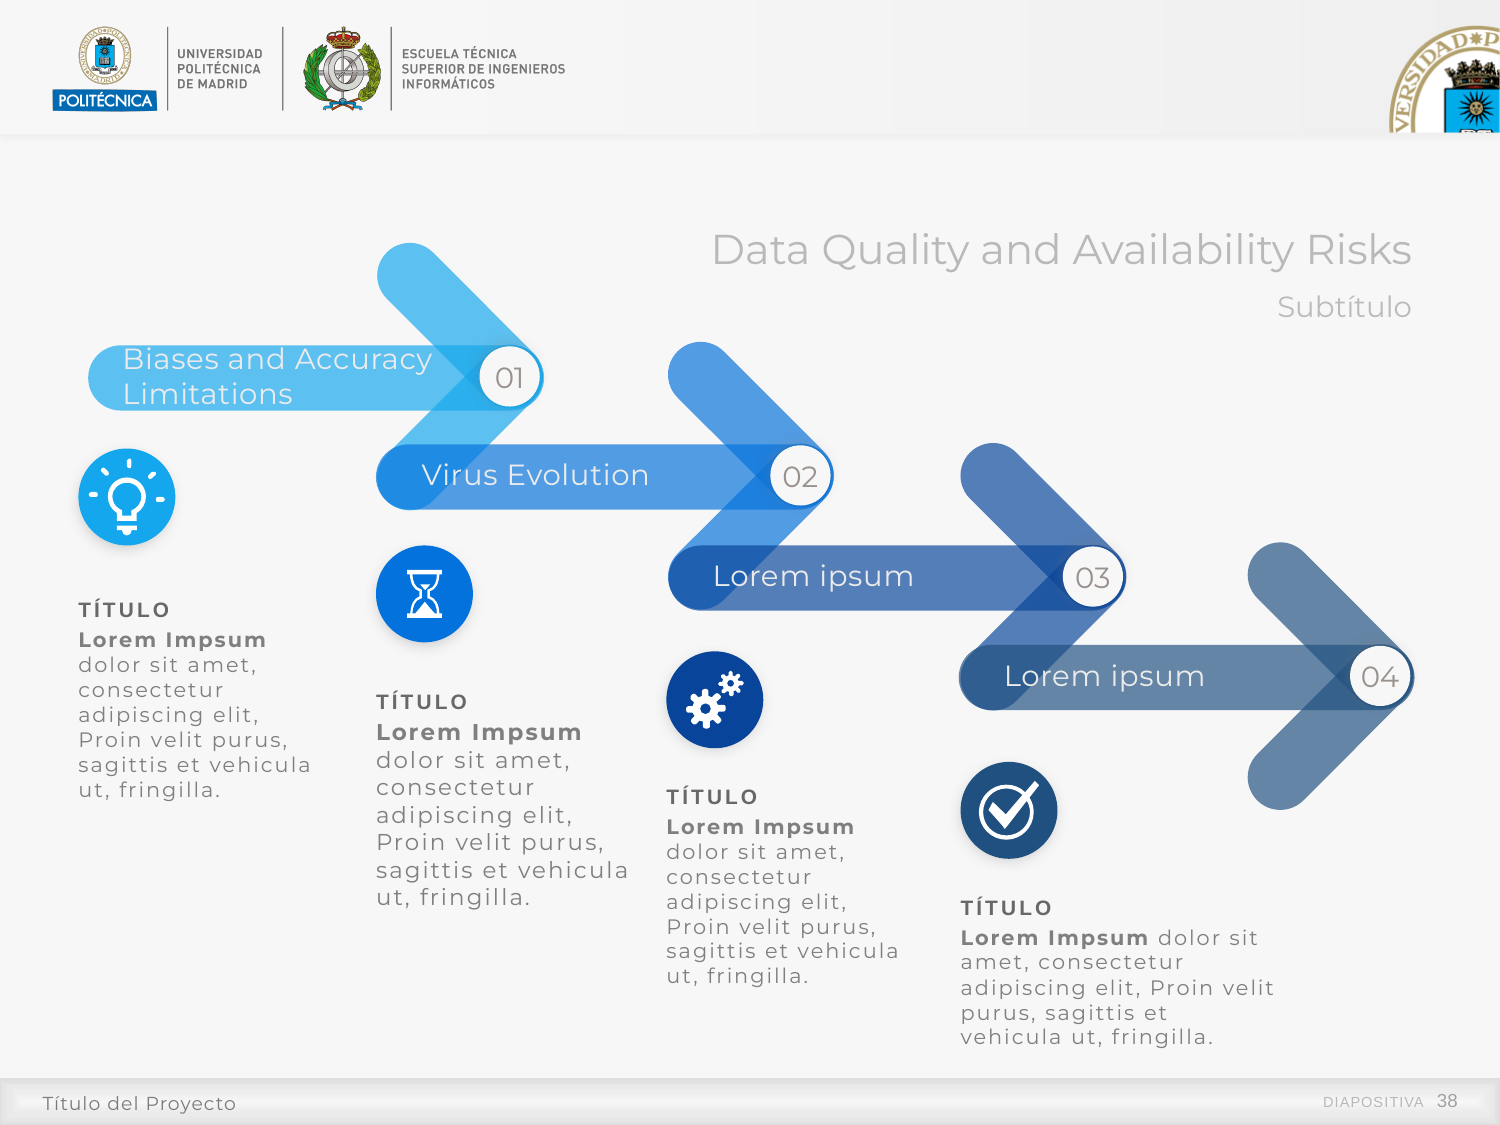

Data Quality and Availability Risks

Biases and Accuracy Limitations
01

02
Virus Evolution

03
Lorem ipsum

04
Lorem ipsum
Subtítulo

Título
Lorem Impsum dolor sit amet, consectetur adipiscing elit, Proin velit purus, sagittis et vehicula ut, fringilla.

Título
Lorem Impsum dolor sit amet, consectetur adipiscing elit, Proin velit purus, sagittis et vehicula ut, fringilla.

Título
Lorem Impsum dolor sit amet, consectetur adipiscing elit, Proin velit purus, sagittis et vehicula ut, fringilla.

Título
Lorem Impsum dolor sit amet, consectetur adipiscing elit, Proin velit purus, sagittis et vehicula ut, fringilla.

Título del Proyecto